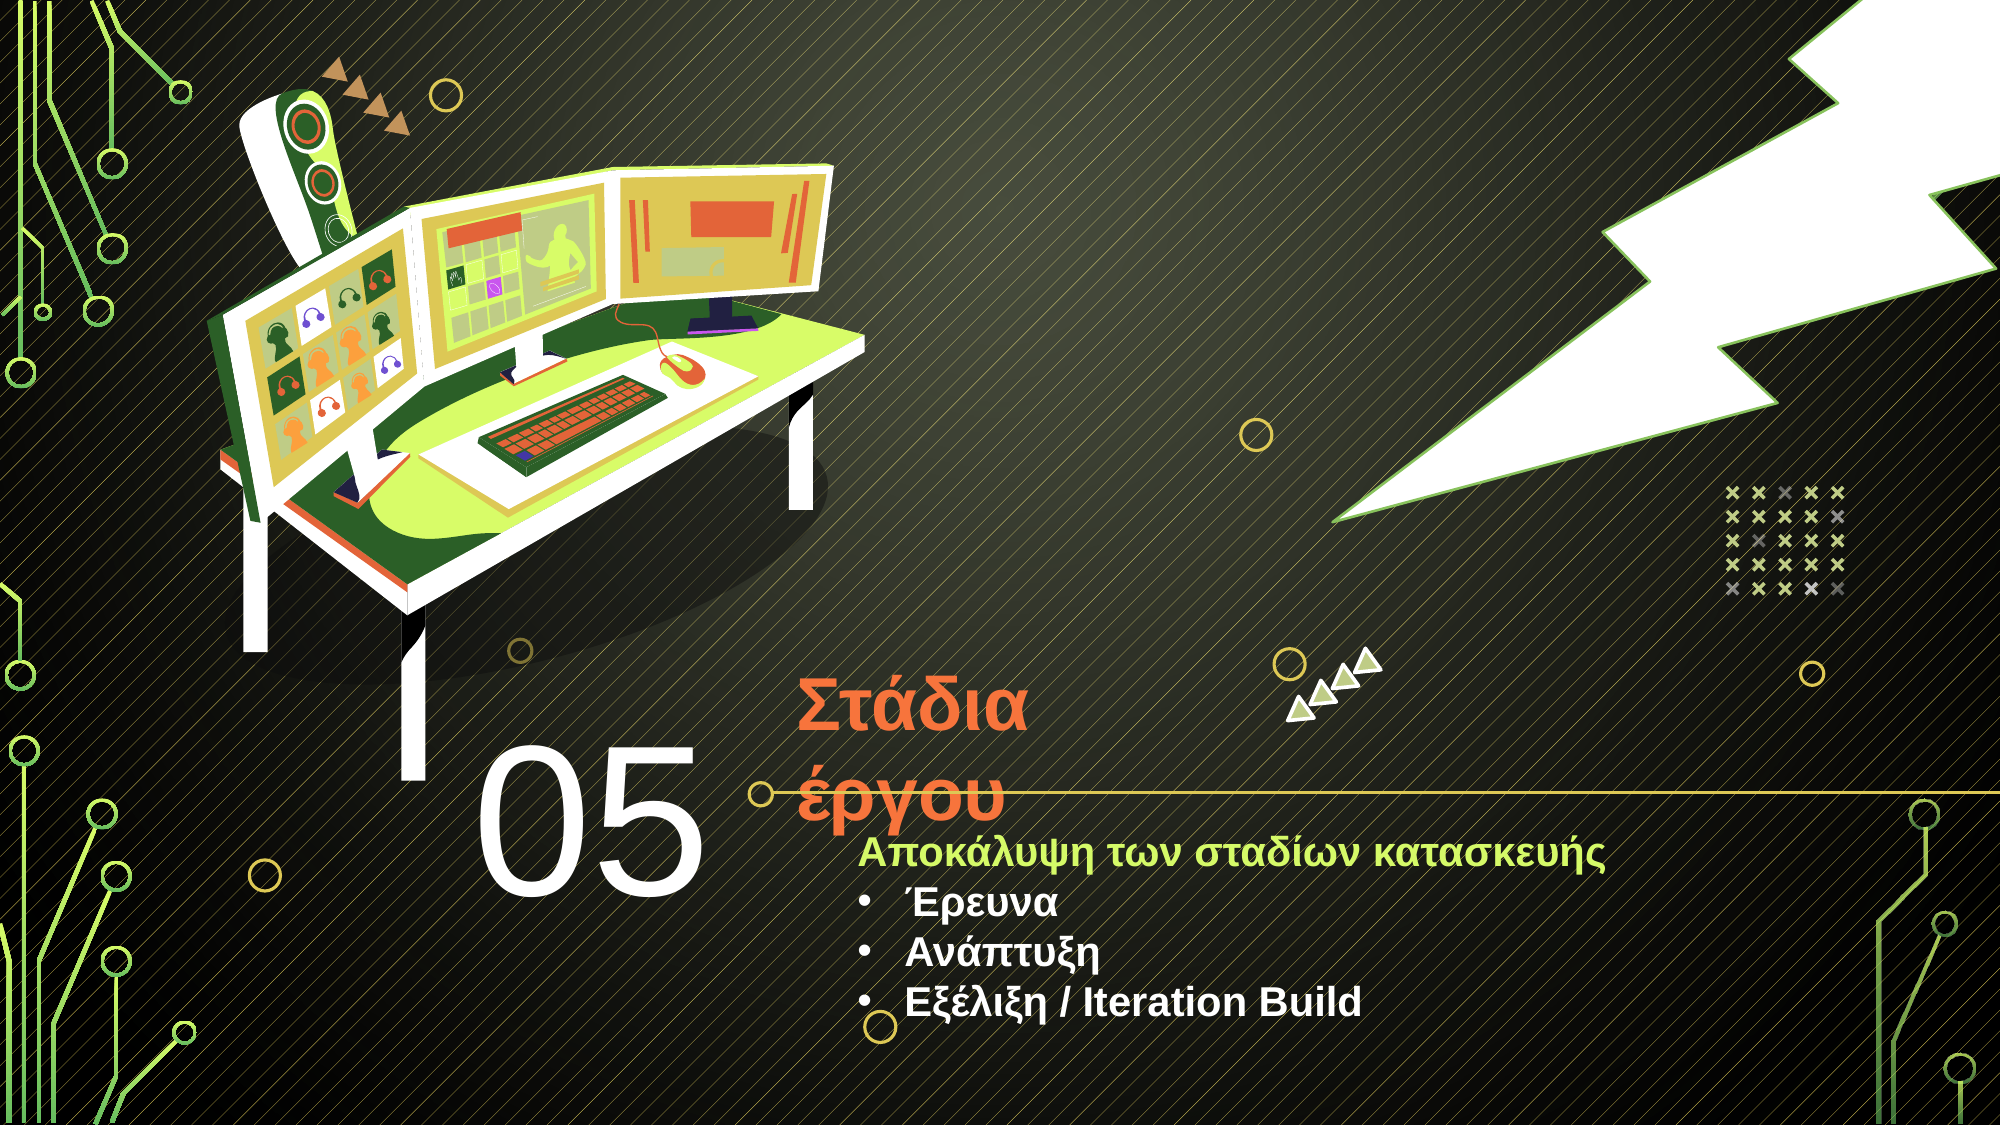

Στάδια έργου
05

Αποκάλυψη των σταδίων κατασκευής
Έρευνα
Ανάπτυξη
Εξέλιξη / Iteration Build